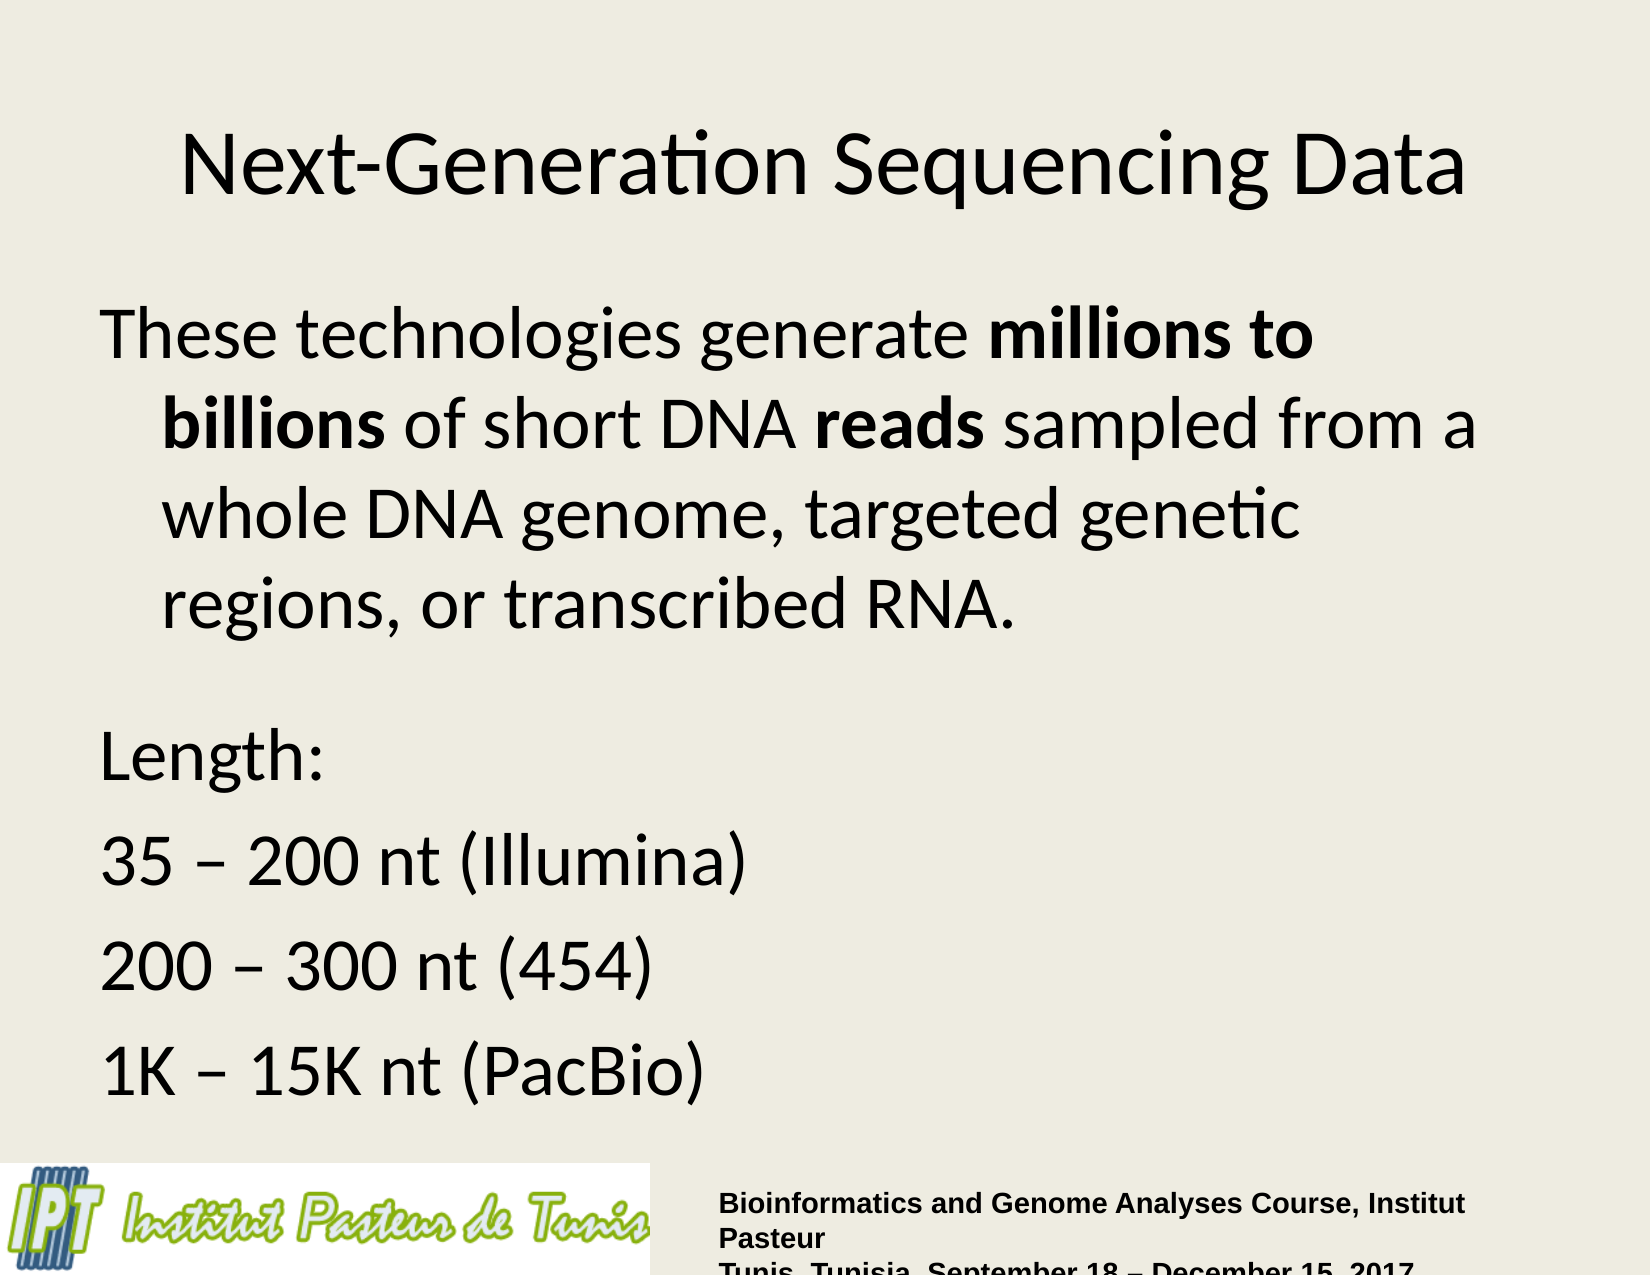

# Next-Generation Sequencing Data
These technologies generate millions to billions of short DNA reads sampled from a whole DNA genome, targeted genetic regions, or transcribed RNA.

Length:
35 – 200 nt (Illumina)
200 – 300 nt (454)
1K – 15K nt (PacBio)